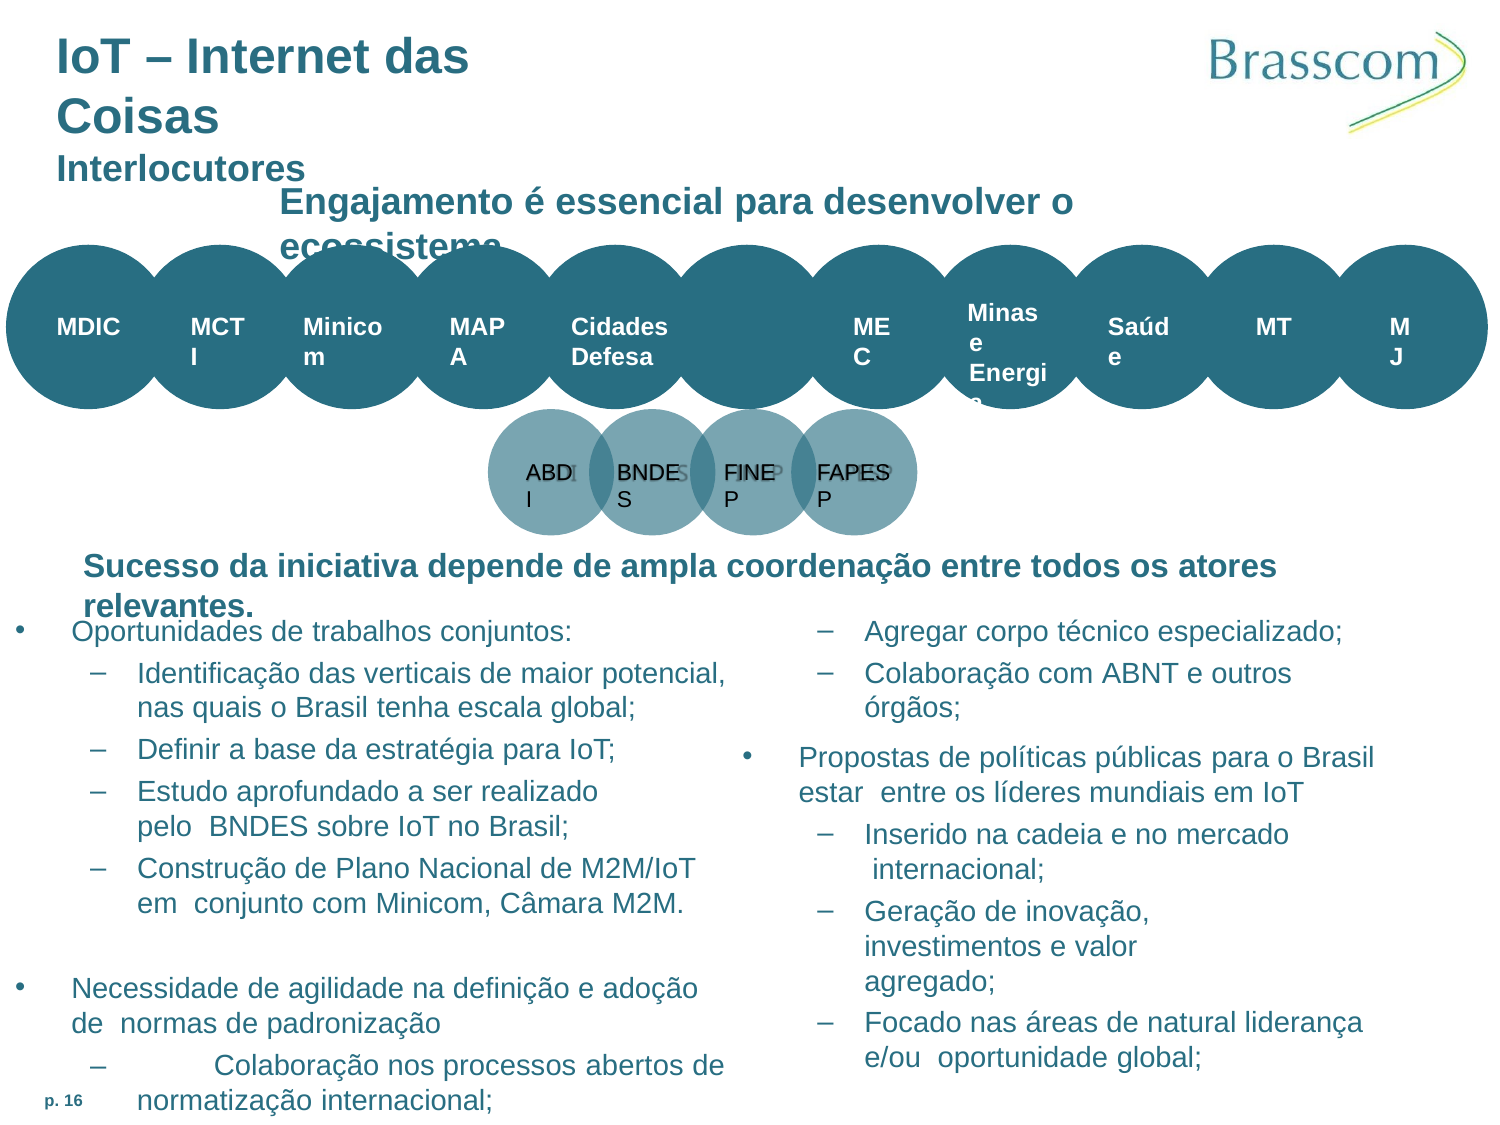

# IoT – Internet das Coisas
Interlocutores

Engajamento é essencial para desenvolver o ecossistema

Minas e  Energia
MDIC
MCTI
Minicom
MAPA
Cidades	Defesa
MEC
Saúde
MT
MJ

ABDI
BNDES
FINEP
FAPESP
Sucesso da iniciativa depende de ampla coordenação entre todos os atores relevantes.
Oportunidades de trabalhos conjuntos:
Identificação das verticais de maior potencial,
nas quais o Brasil tenha escala global;
Definir a base da estratégia para IoT;
Estudo aprofundado a ser realizado pelo  BNDES sobre IoT no Brasil;
Construção de Plano Nacional de M2M/IoT em  conjunto com Minicom, Câmara M2M.
Agregar corpo técnico especializado;
Colaboração com ABNT e outros órgãos;
Propostas de políticas públicas para o Brasil estar  entre os líderes mundiais em IoT
Inserido na cadeia e no mercado  internacional;
Geração de inovação, investimentos e valor
agregado;
Focado nas áreas de natural liderança e/ou  oportunidade global;
Necessidade de agilidade na definição e adoção de  normas de padronização
–	Colaboração nos processos abertos de
normatização internacional;
p. 16